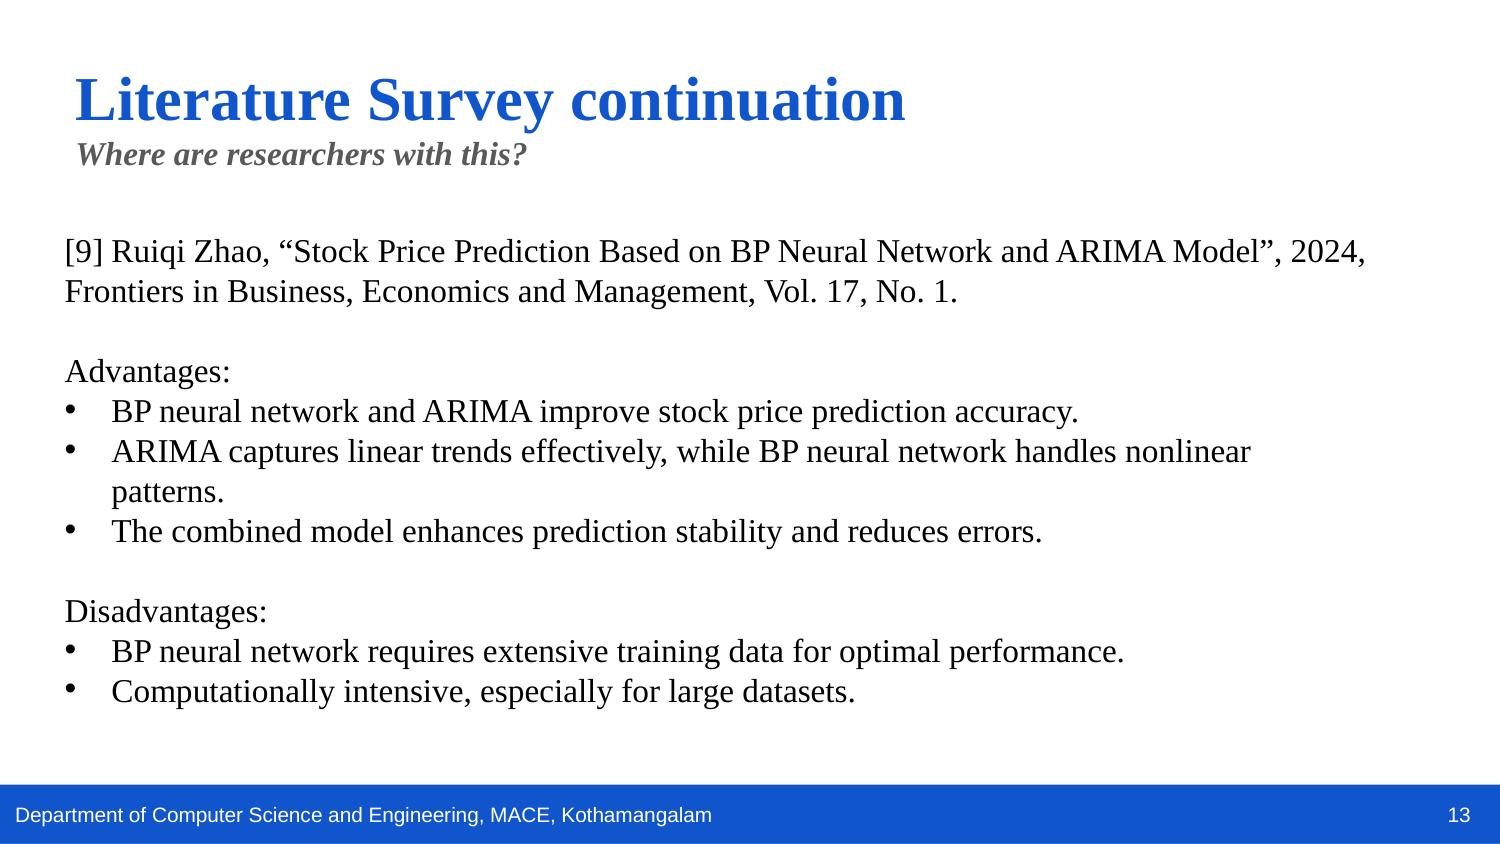

Literature Survey continuation
Where are researchers with this?
[9] Ruiqi Zhao, “Stock Price Prediction Based on BP Neural Network and ARIMA Model”, 2024, Frontiers in Business, Economics and Management, Vol. 17, No. 1.

Advantages:
BP neural network and ARIMA improve stock price prediction accuracy.
ARIMA captures linear trends effectively, while BP neural network handles nonlinear patterns.
The combined model enhances prediction stability and reduces errors.

Disadvantages:
BP neural network requires extensive training data for optimal performance.
Computationally intensive, especially for large datasets.
13